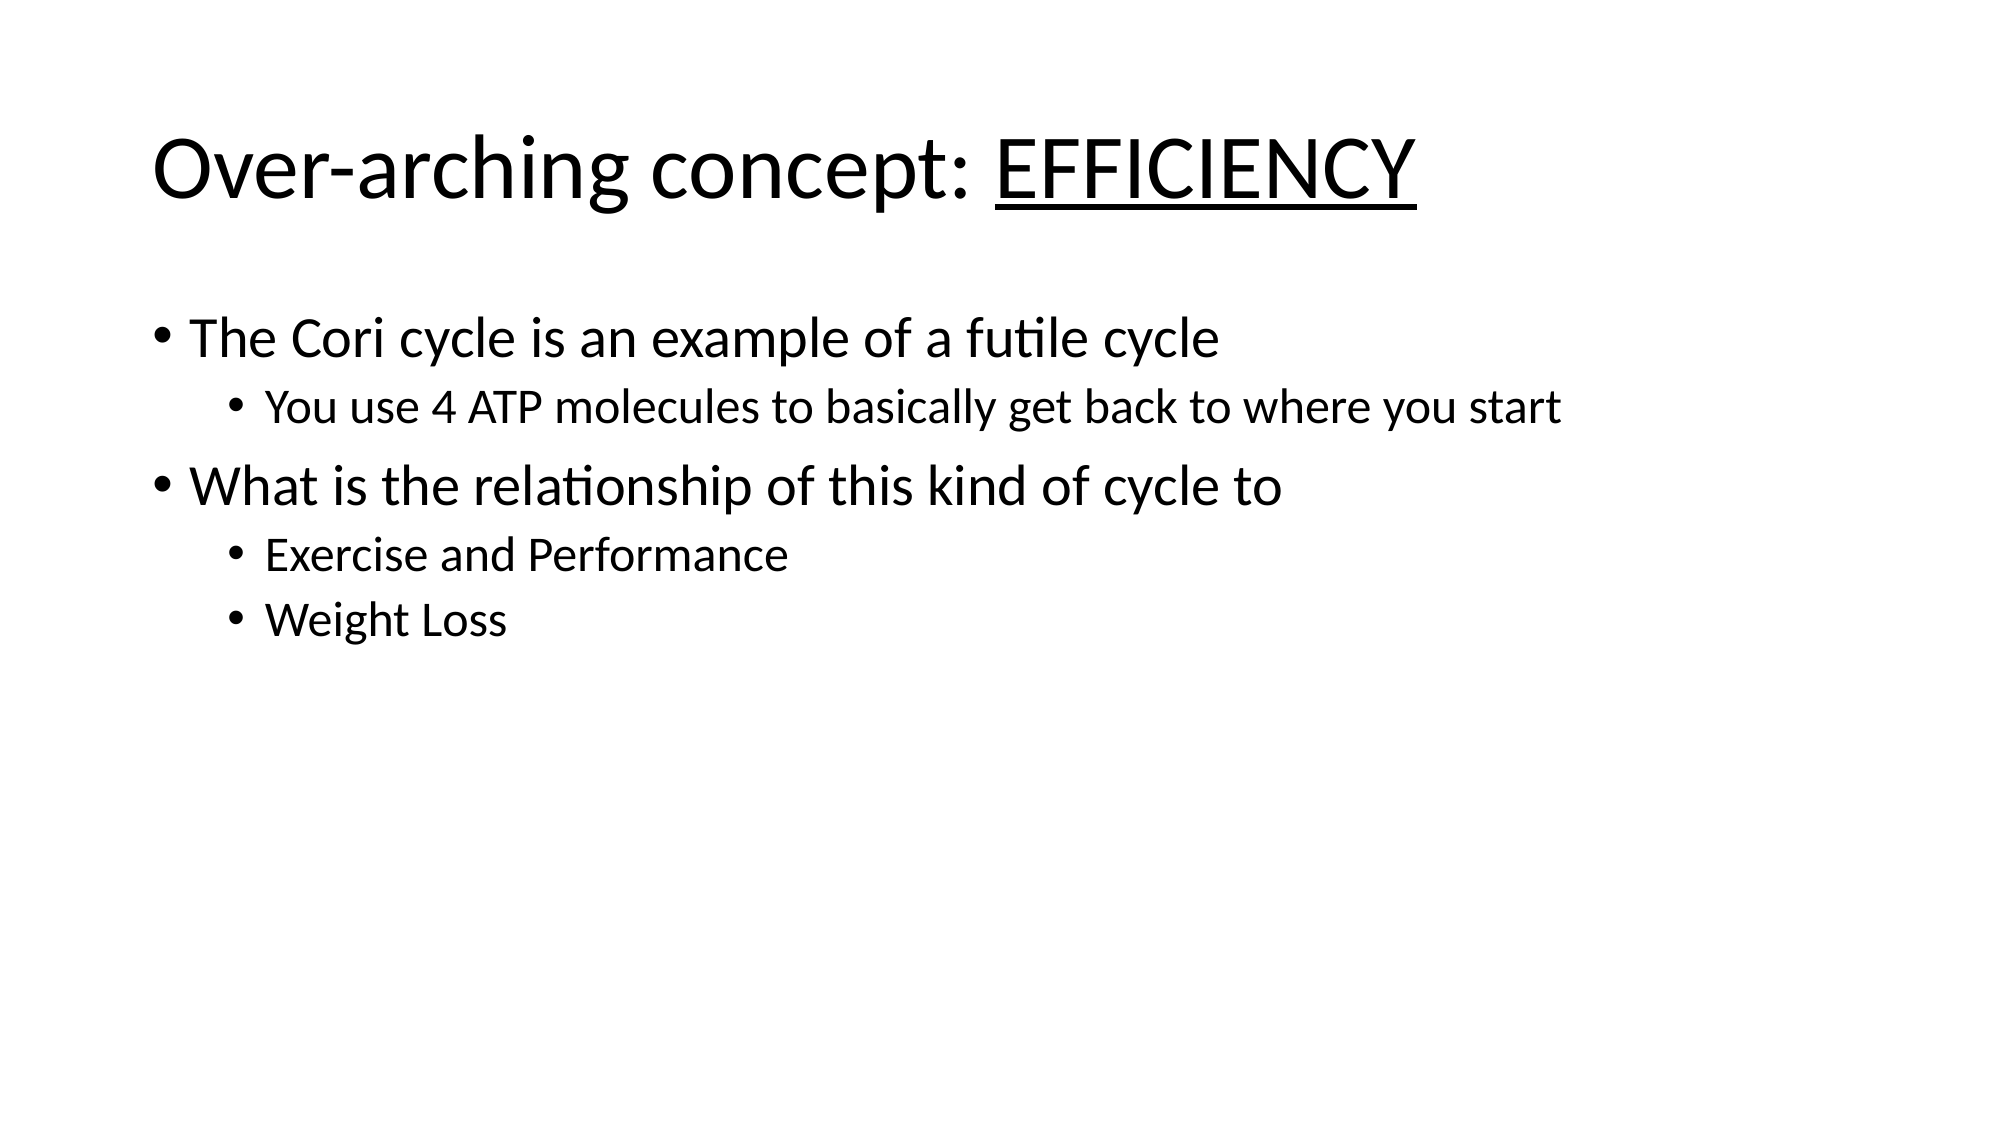

# Over-arching concept: EFFICIENCY
The Cori cycle is an example of a futile cycle
You use 4 ATP molecules to basically get back to where you start
What is the relationship of this kind of cycle to
Exercise and Performance
Weight Loss